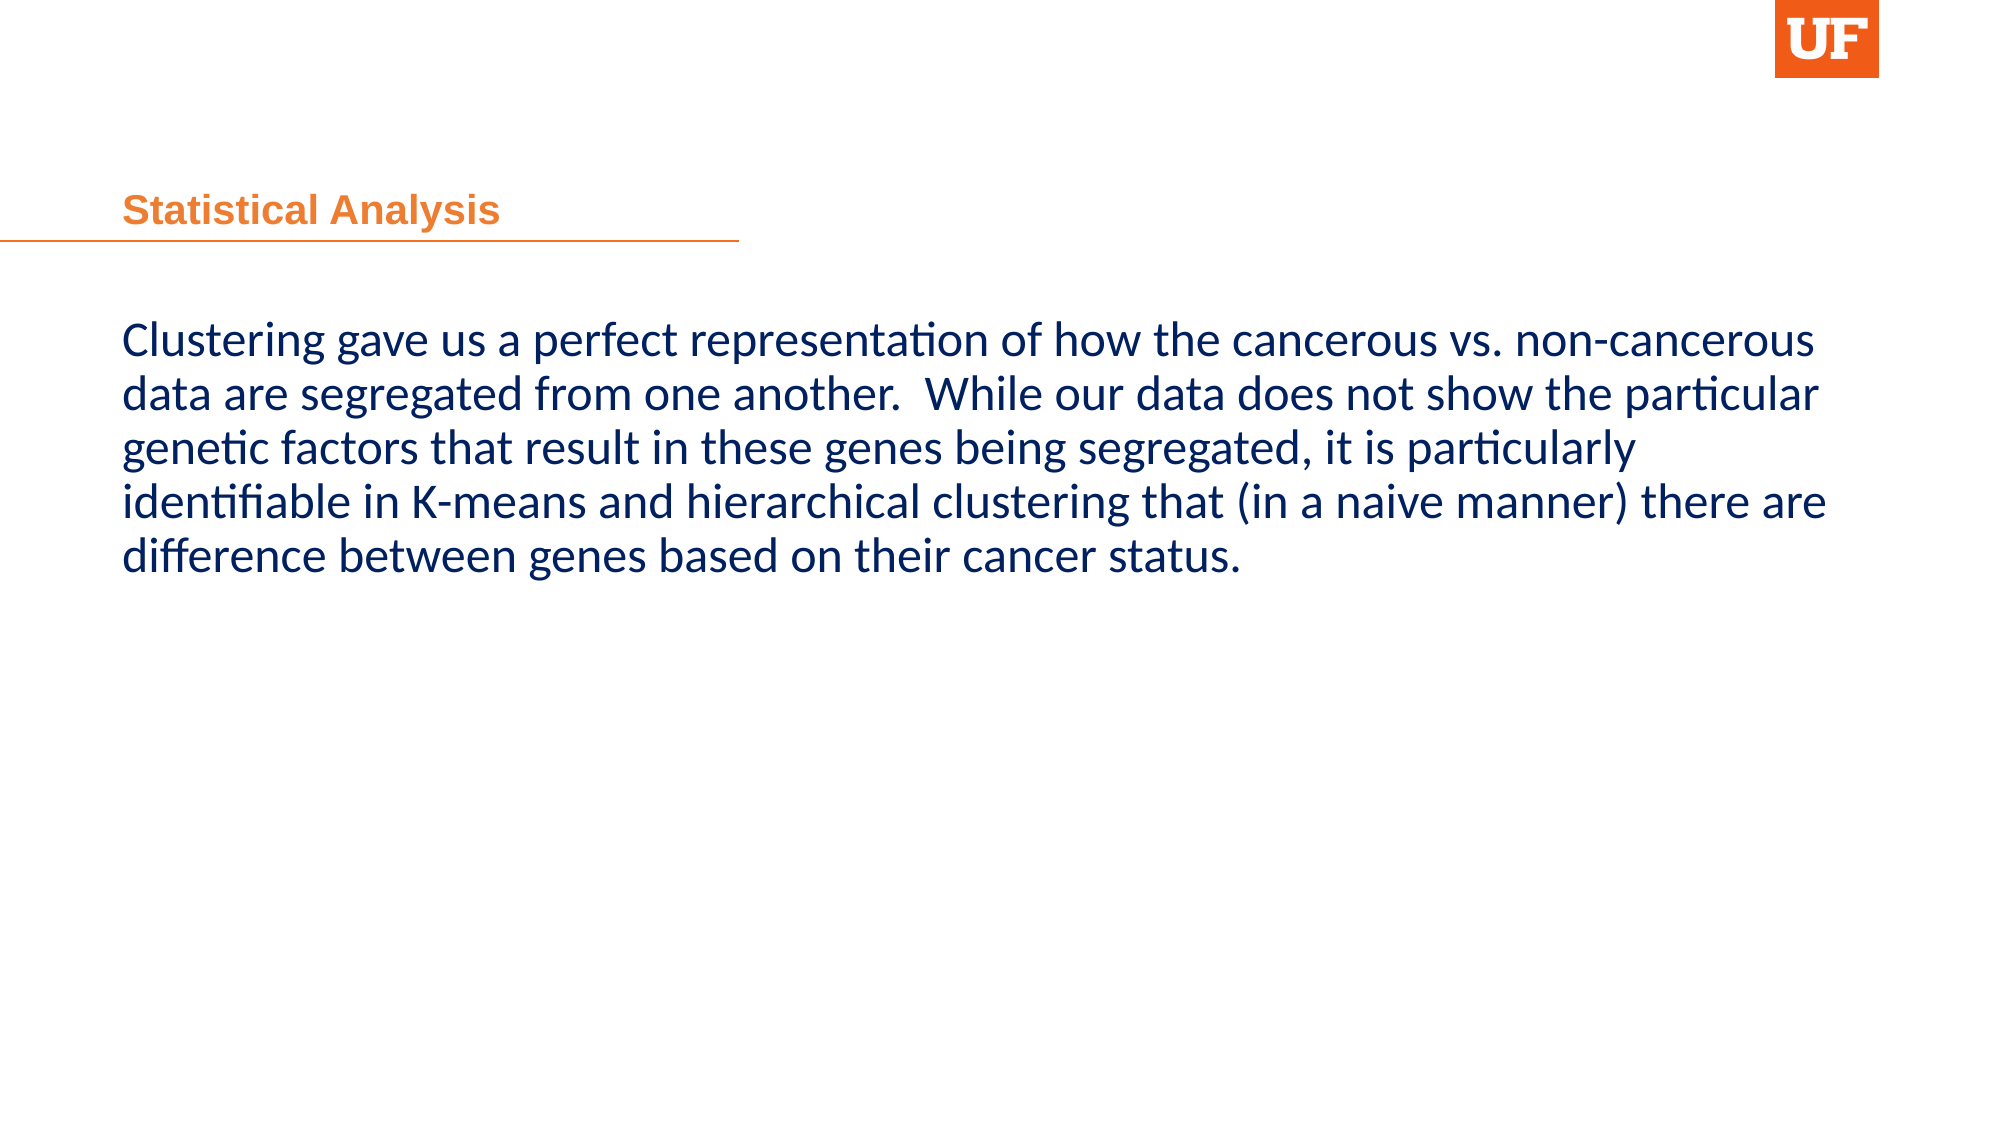

# Statistical Analysis
Clustering gave us a perfect representation of how the cancerous vs. non-cancerous data are segregated from one another.  While our data does not show the particular genetic factors that result in these genes being segregated, it is particularly identifiable in K-means and hierarchical clustering that (in a naive manner) there are difference between genes based on their cancer status.